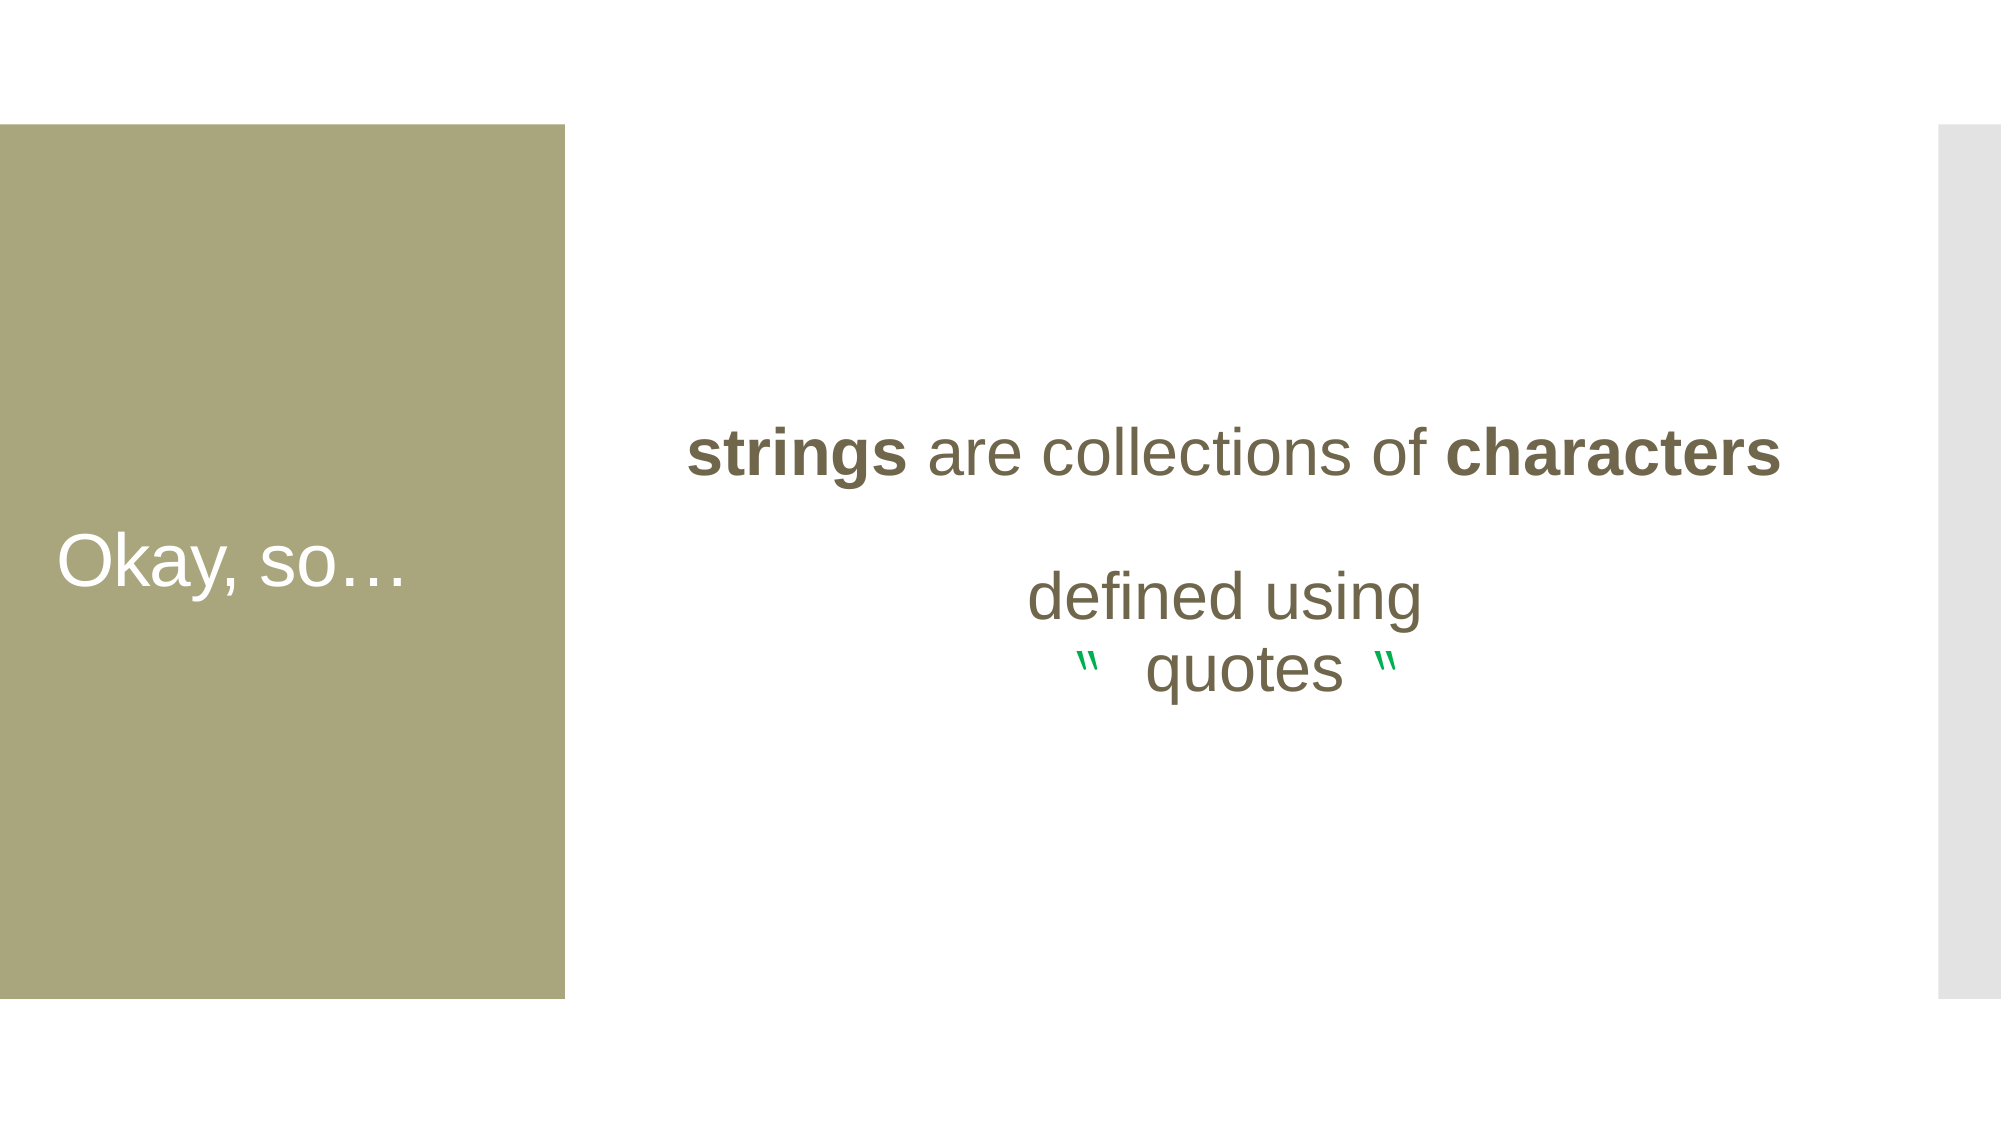

strings are collections of characters

defined using
“ quotes “
# Okay, so…